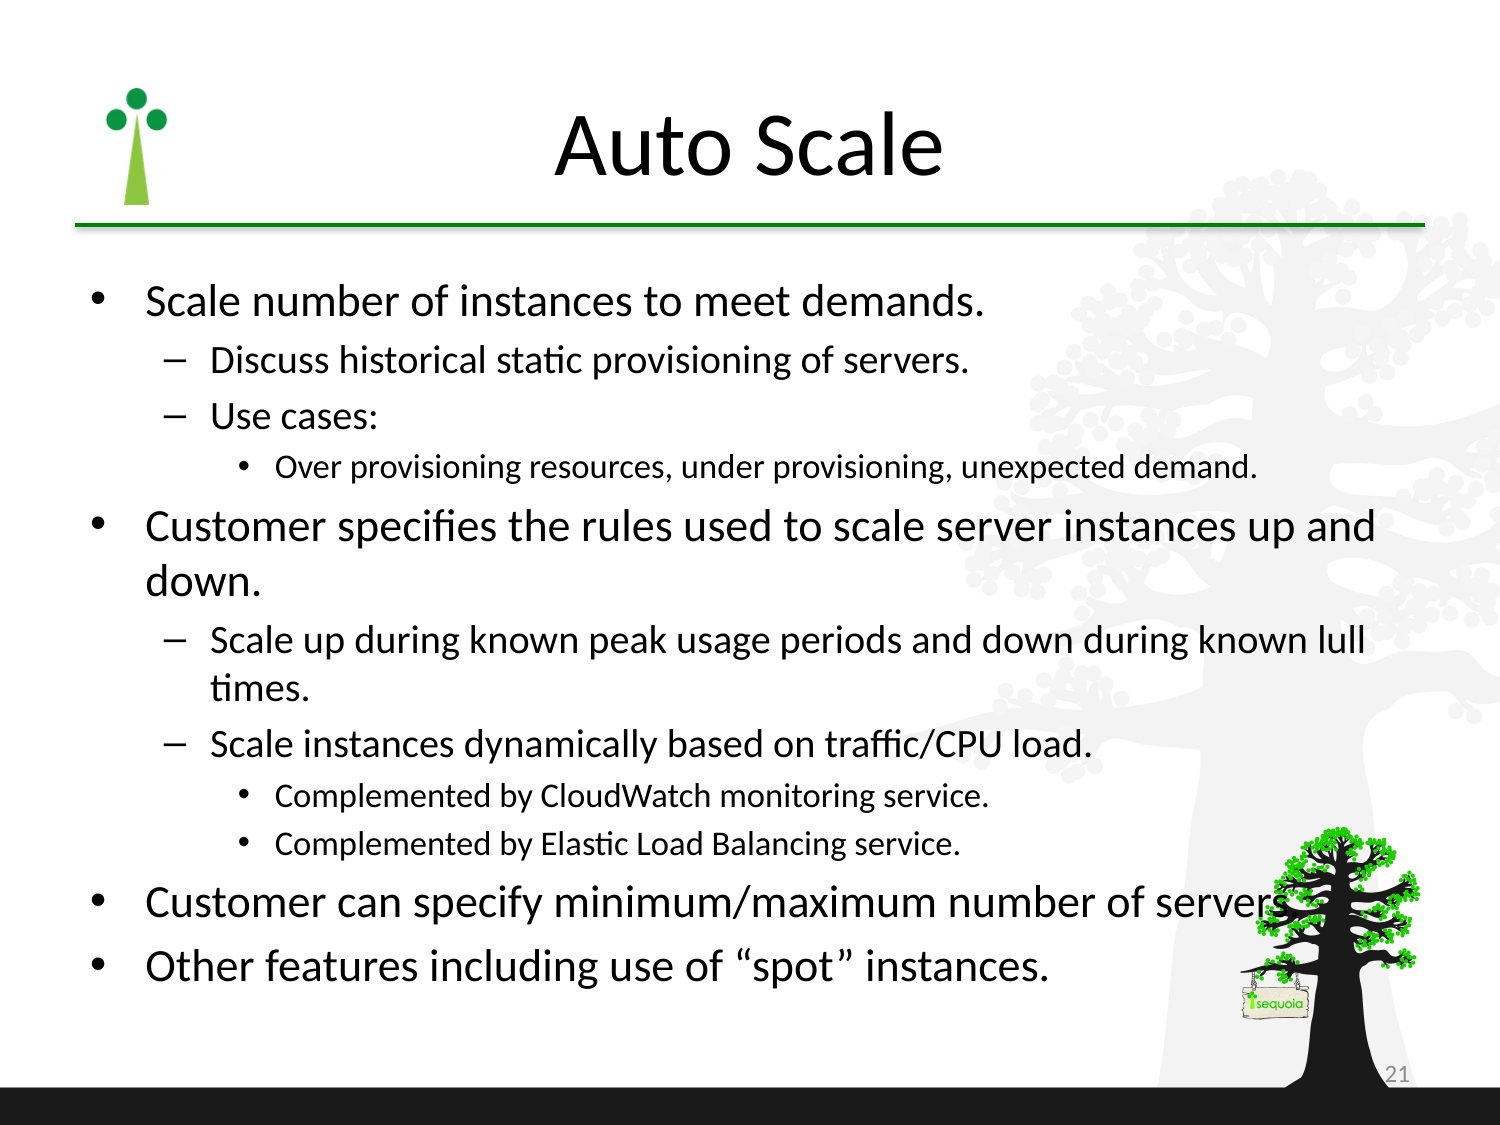

# Auto Scale
Scale number of instances to meet demands.
Discuss historical static provisioning of servers.
Use cases:
Over provisioning resources, under provisioning, unexpected demand.
Customer specifies the rules used to scale server instances up and down.
Scale up during known peak usage periods and down during known lull times.
Scale instances dynamically based on traffic/CPU load.
Complemented by CloudWatch monitoring service.
Complemented by Elastic Load Balancing service.
Customer can specify minimum/maximum number of servers.
Other features including use of “spot” instances.
21